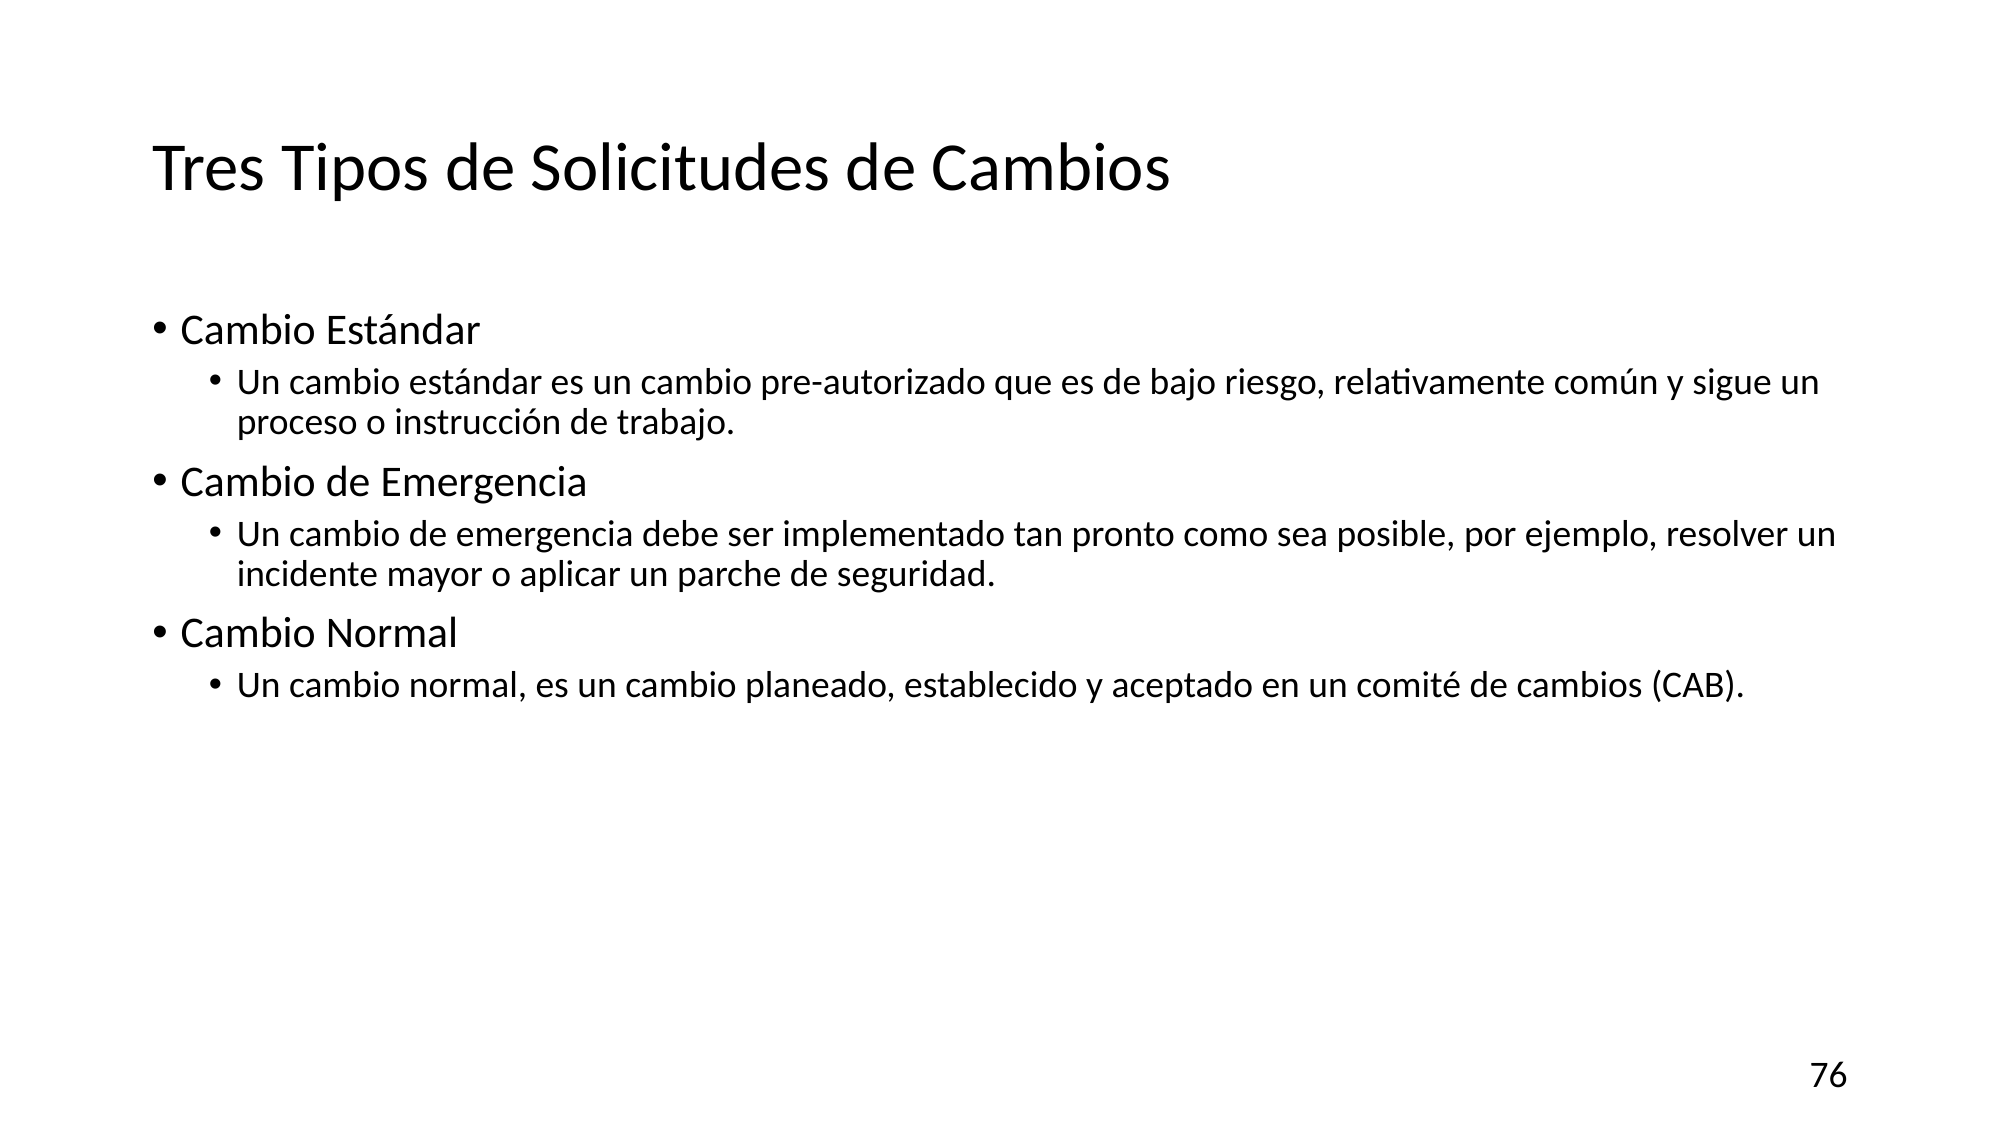

# Tres Tipos de Solicitudes de Cambios
Cambio Estándar
Un cambio estándar es un cambio pre-autorizado que es de bajo riesgo, relativamente común y sigue un proceso o instrucción de trabajo.
Cambio de Emergencia
Un cambio de emergencia debe ser implementado tan pronto como sea posible, por ejemplo, resolver un incidente mayor o aplicar un parche de seguridad.
Cambio Normal
Un cambio normal, es un cambio planeado, establecido y aceptado en un comité de cambios (CAB).
76